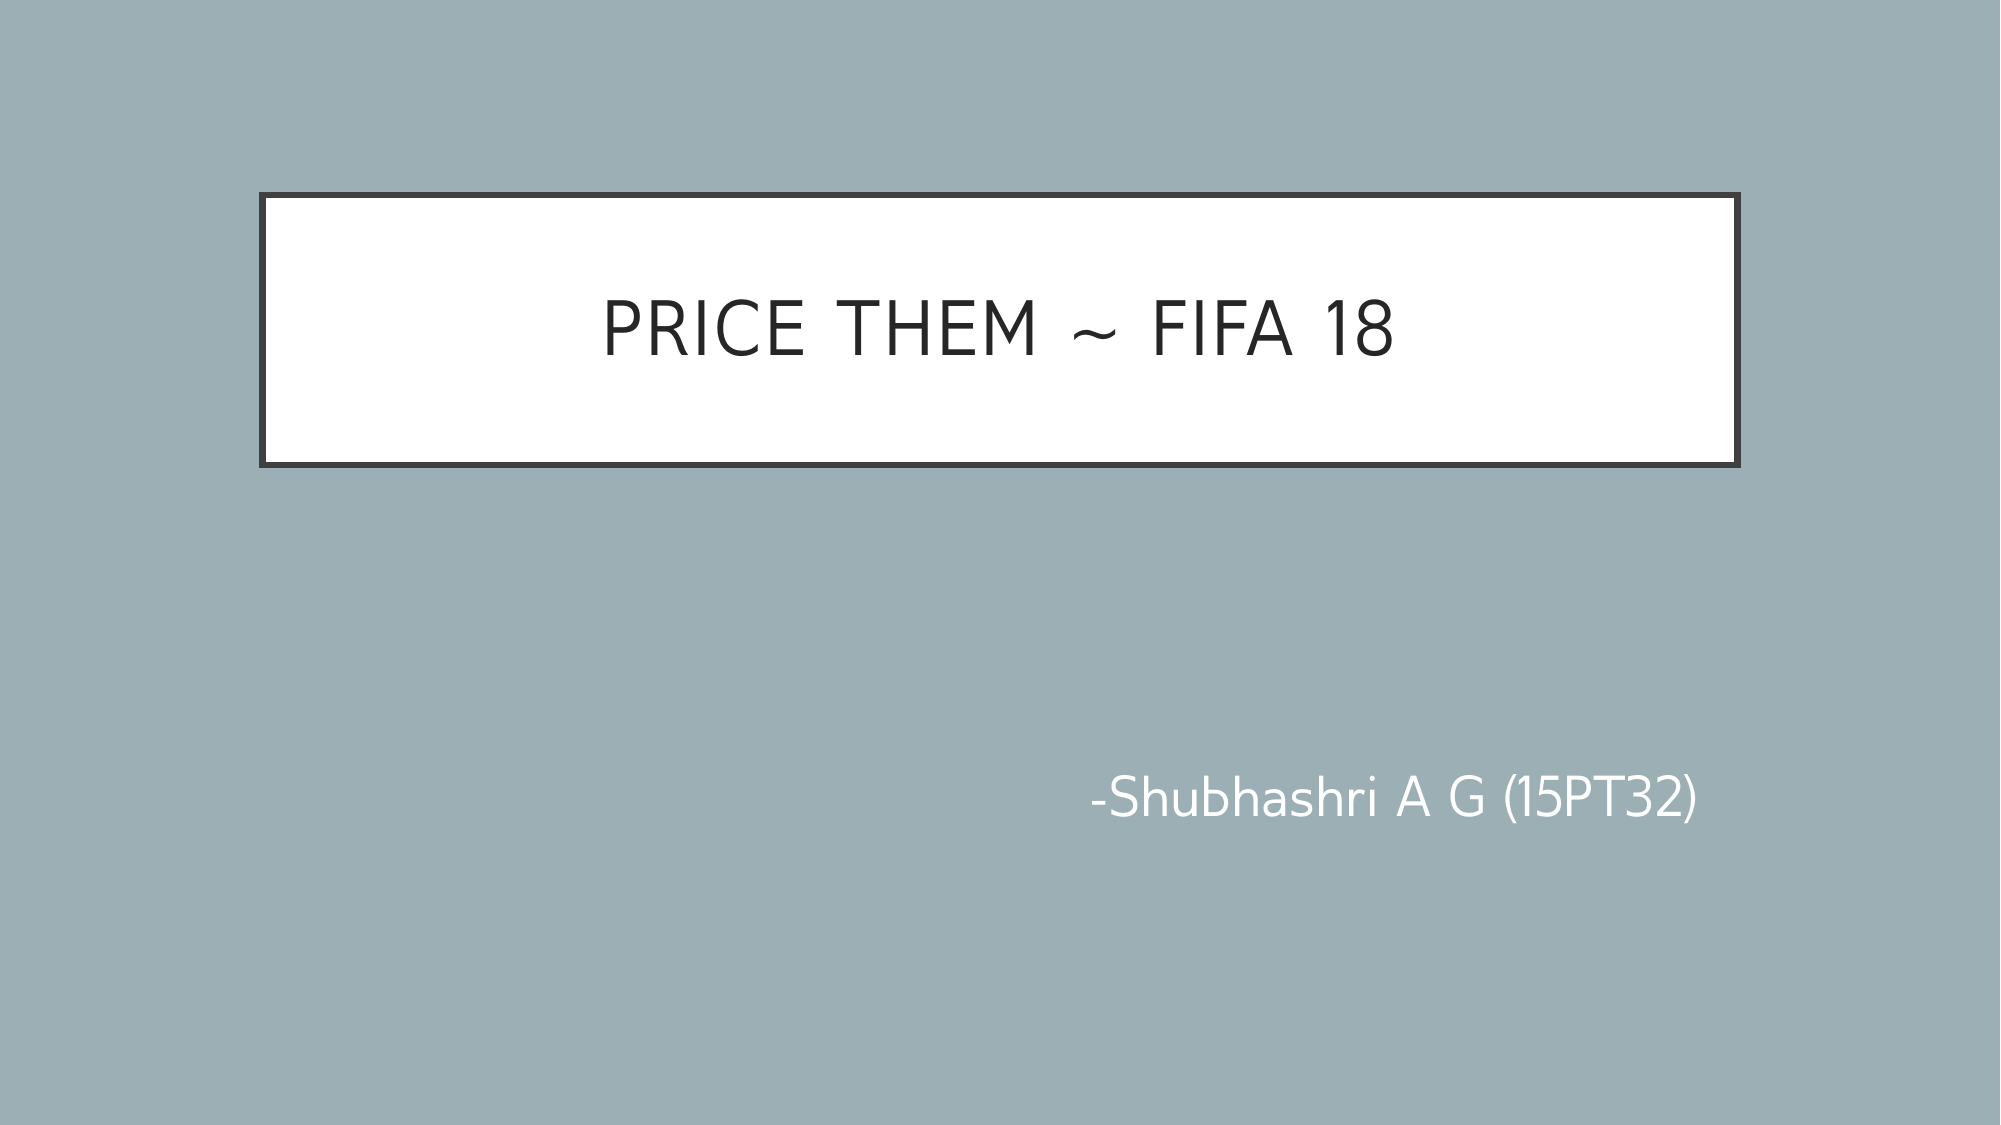

# PRICE THEM ~ FIFA 18

-Shubhashri A G (15PT32)